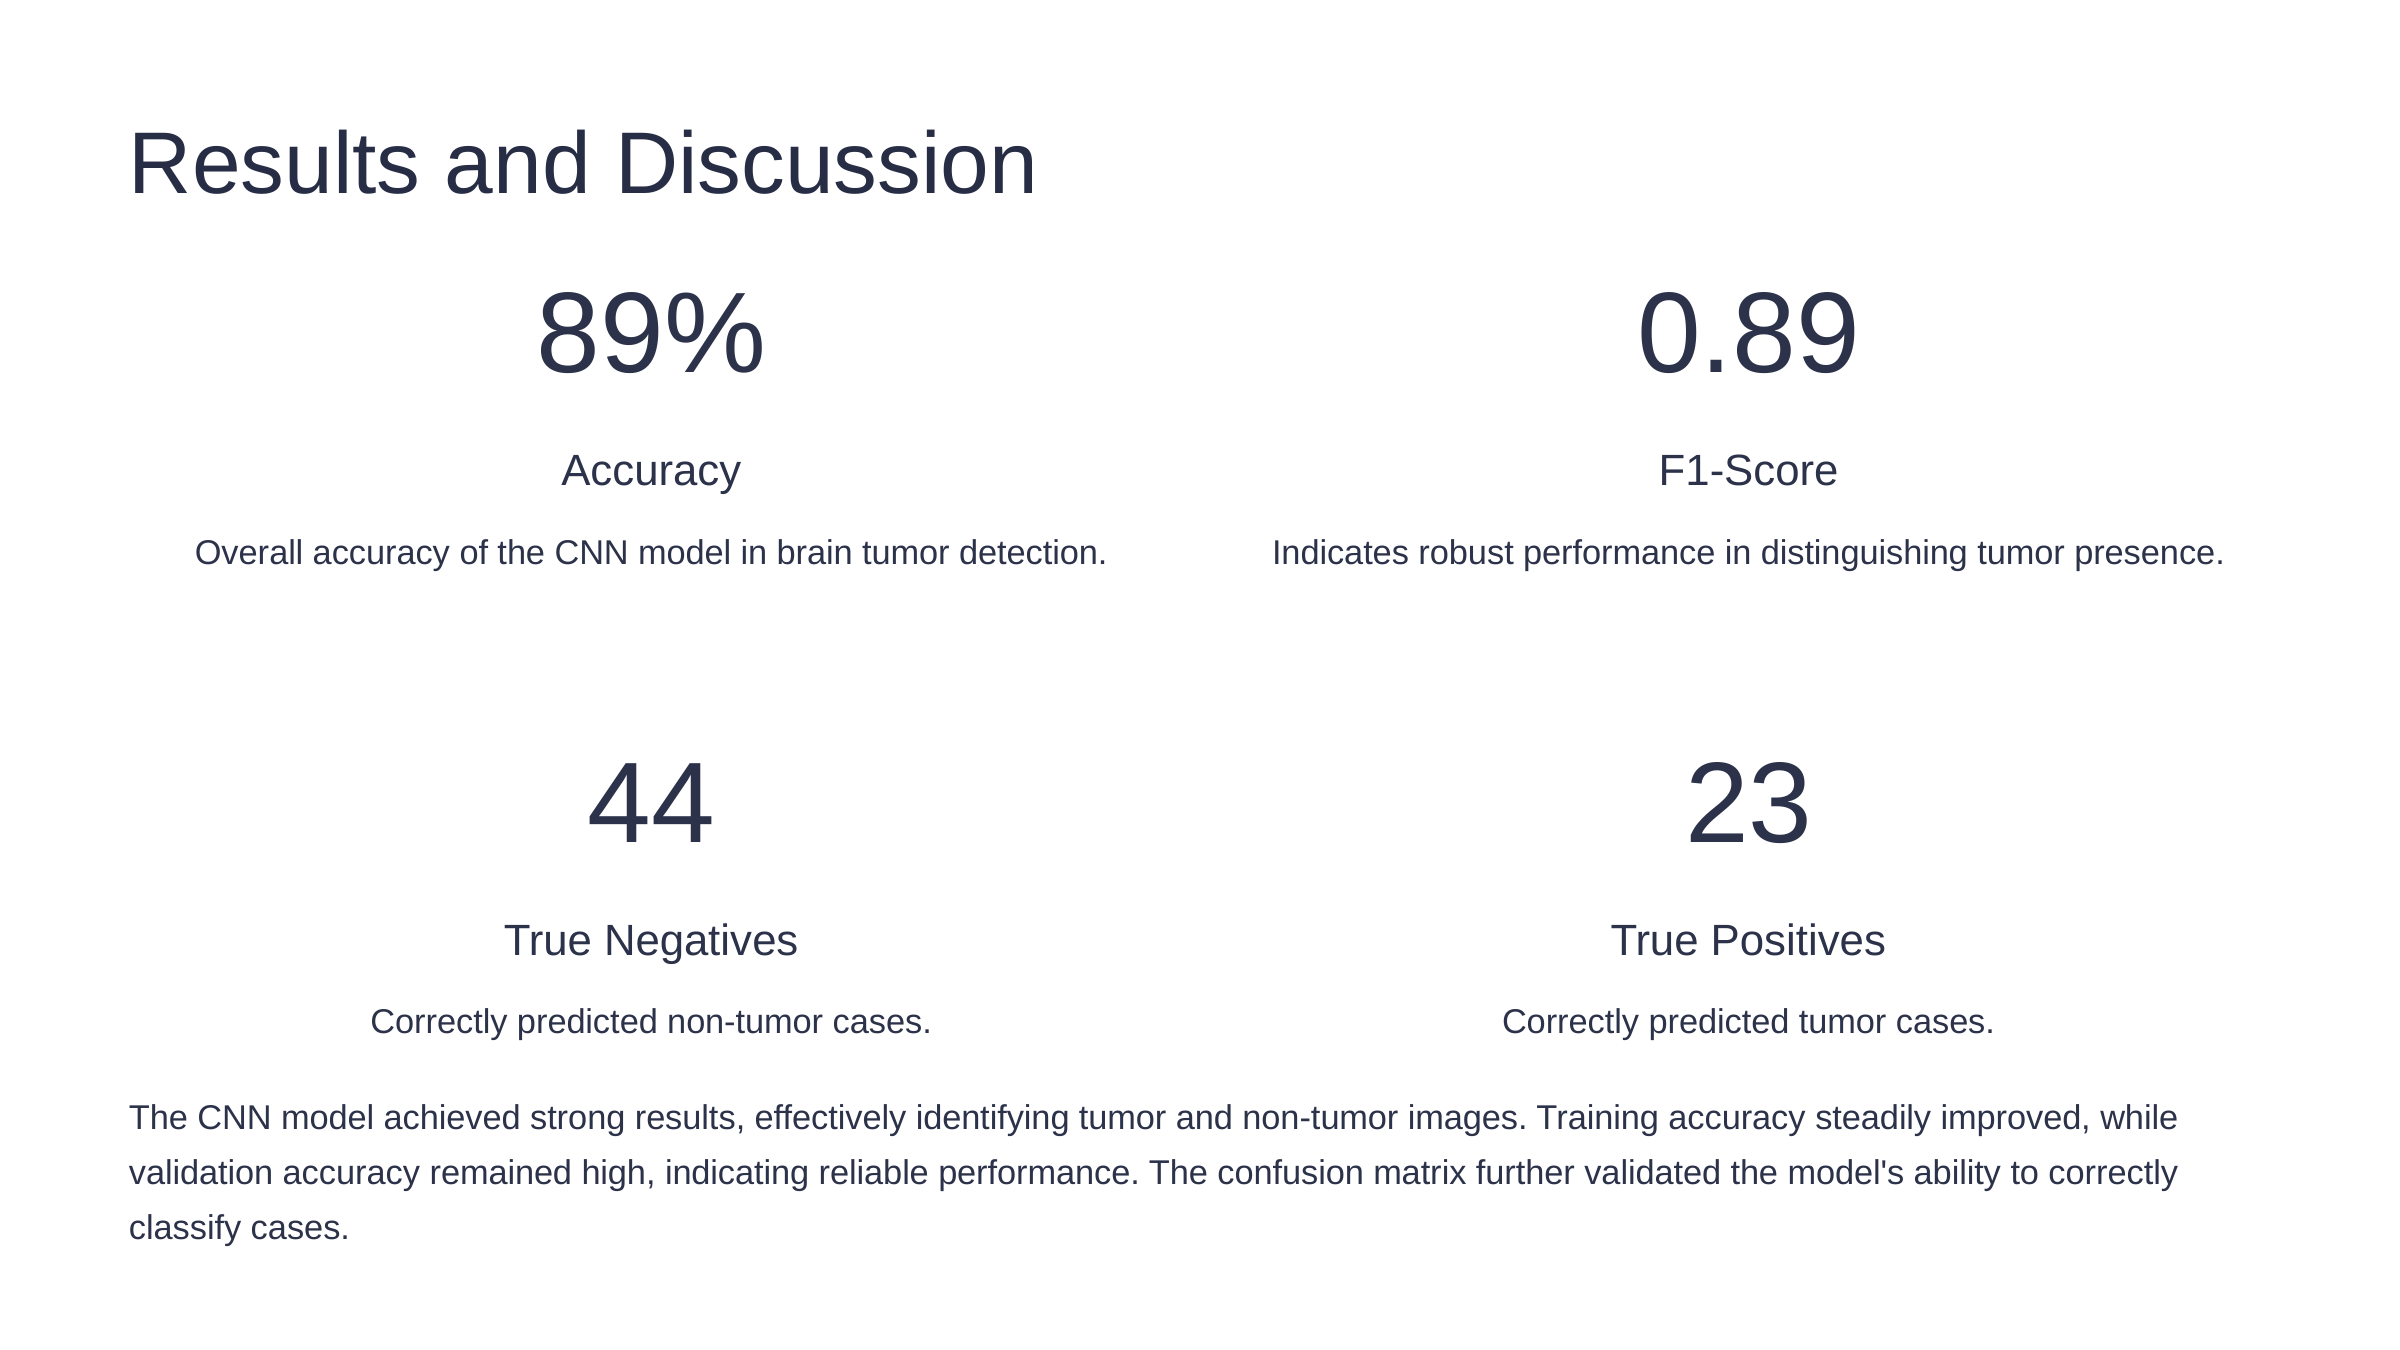

Results and Discussion
89%
0.89
Accuracy
F1-Score
Overall accuracy of the CNN model in brain tumor detection.
Indicates robust performance in distinguishing tumor presence.
44
23
True Negatives
True Positives
Correctly predicted non-tumor cases.
Correctly predicted tumor cases.
The CNN model achieved strong results, effectively identifying tumor and non-tumor images. Training accuracy steadily improved, while validation accuracy remained high, indicating reliable performance. The confusion matrix further validated the model's ability to correctly classify cases.